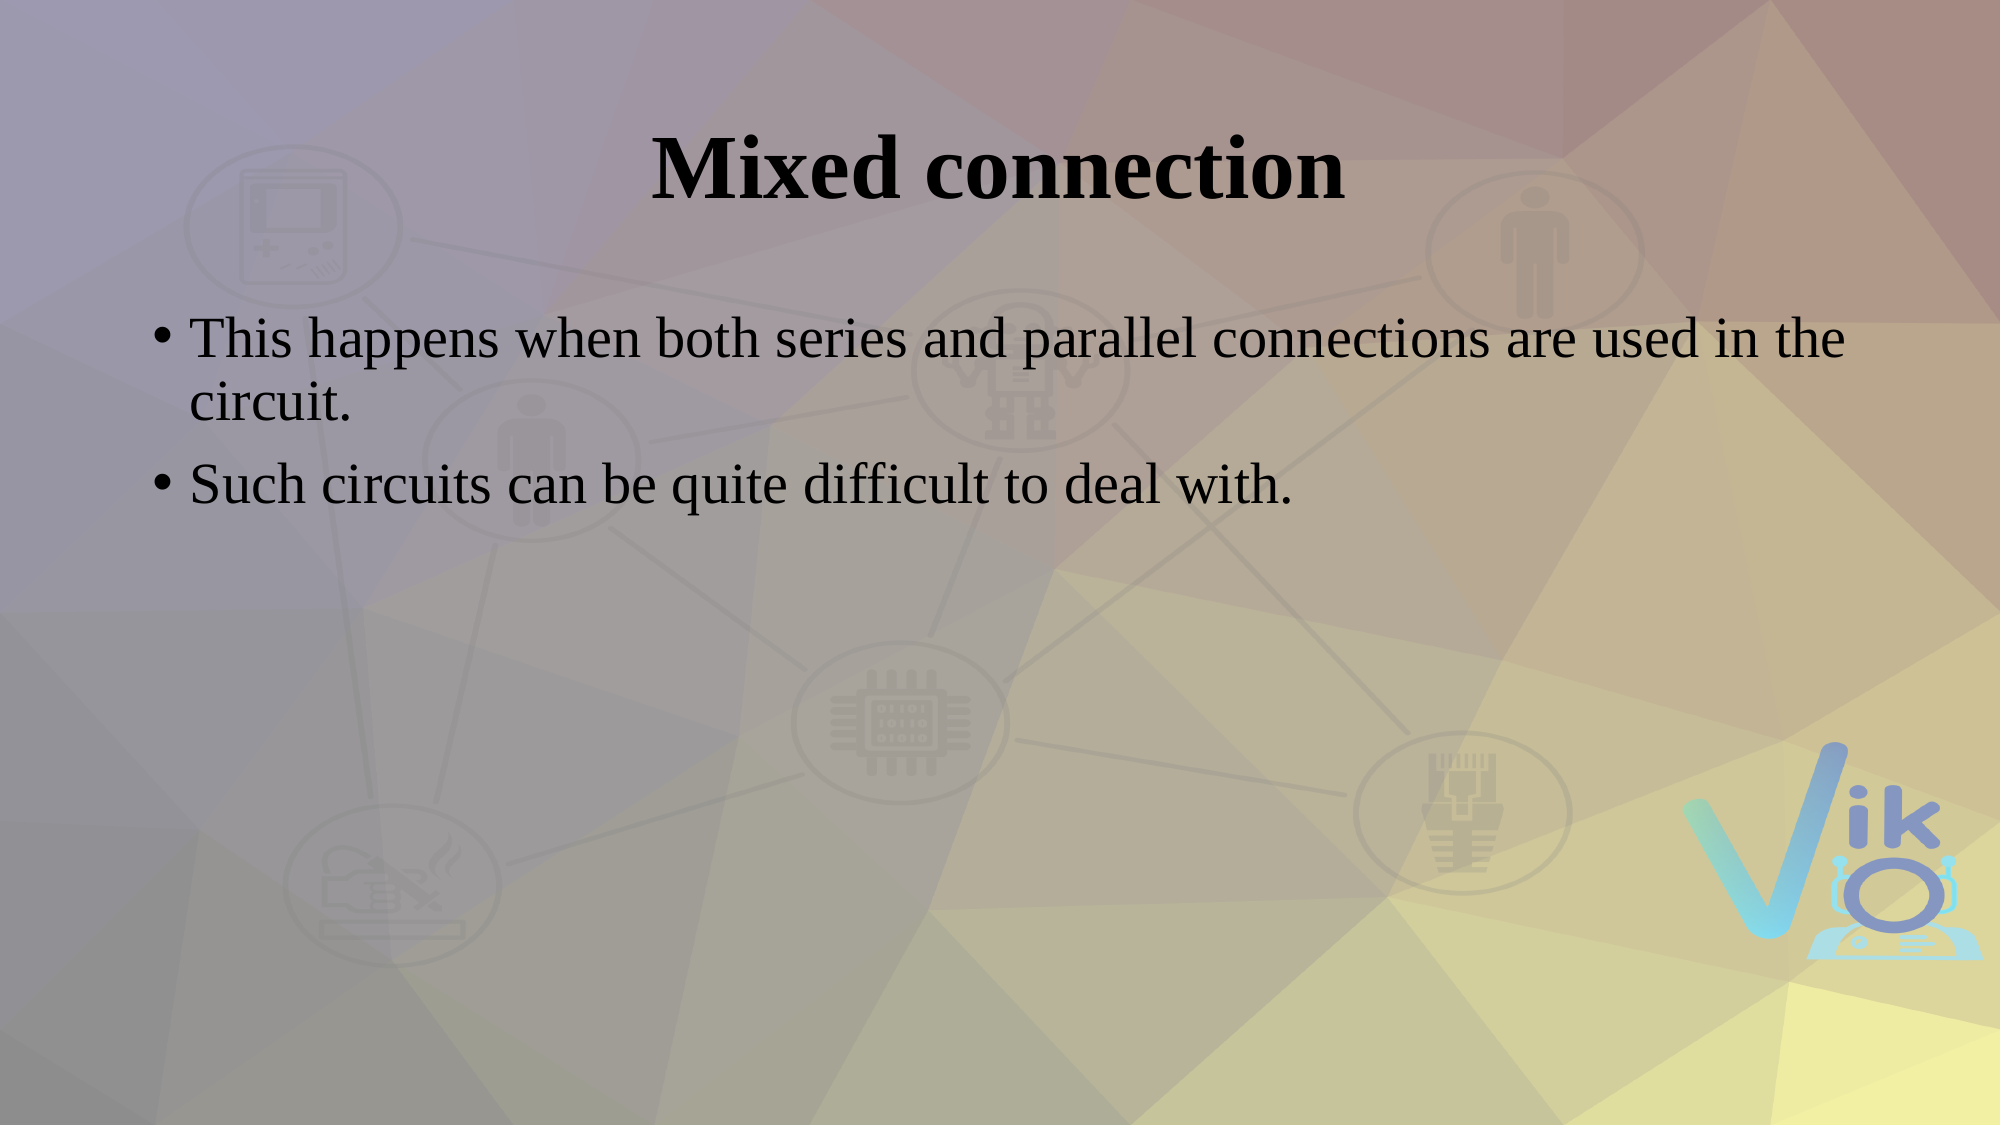

# Mixed connection
This happens when both series and parallel connections are used in the circuit.
Such circuits can be quite difficult to deal with.